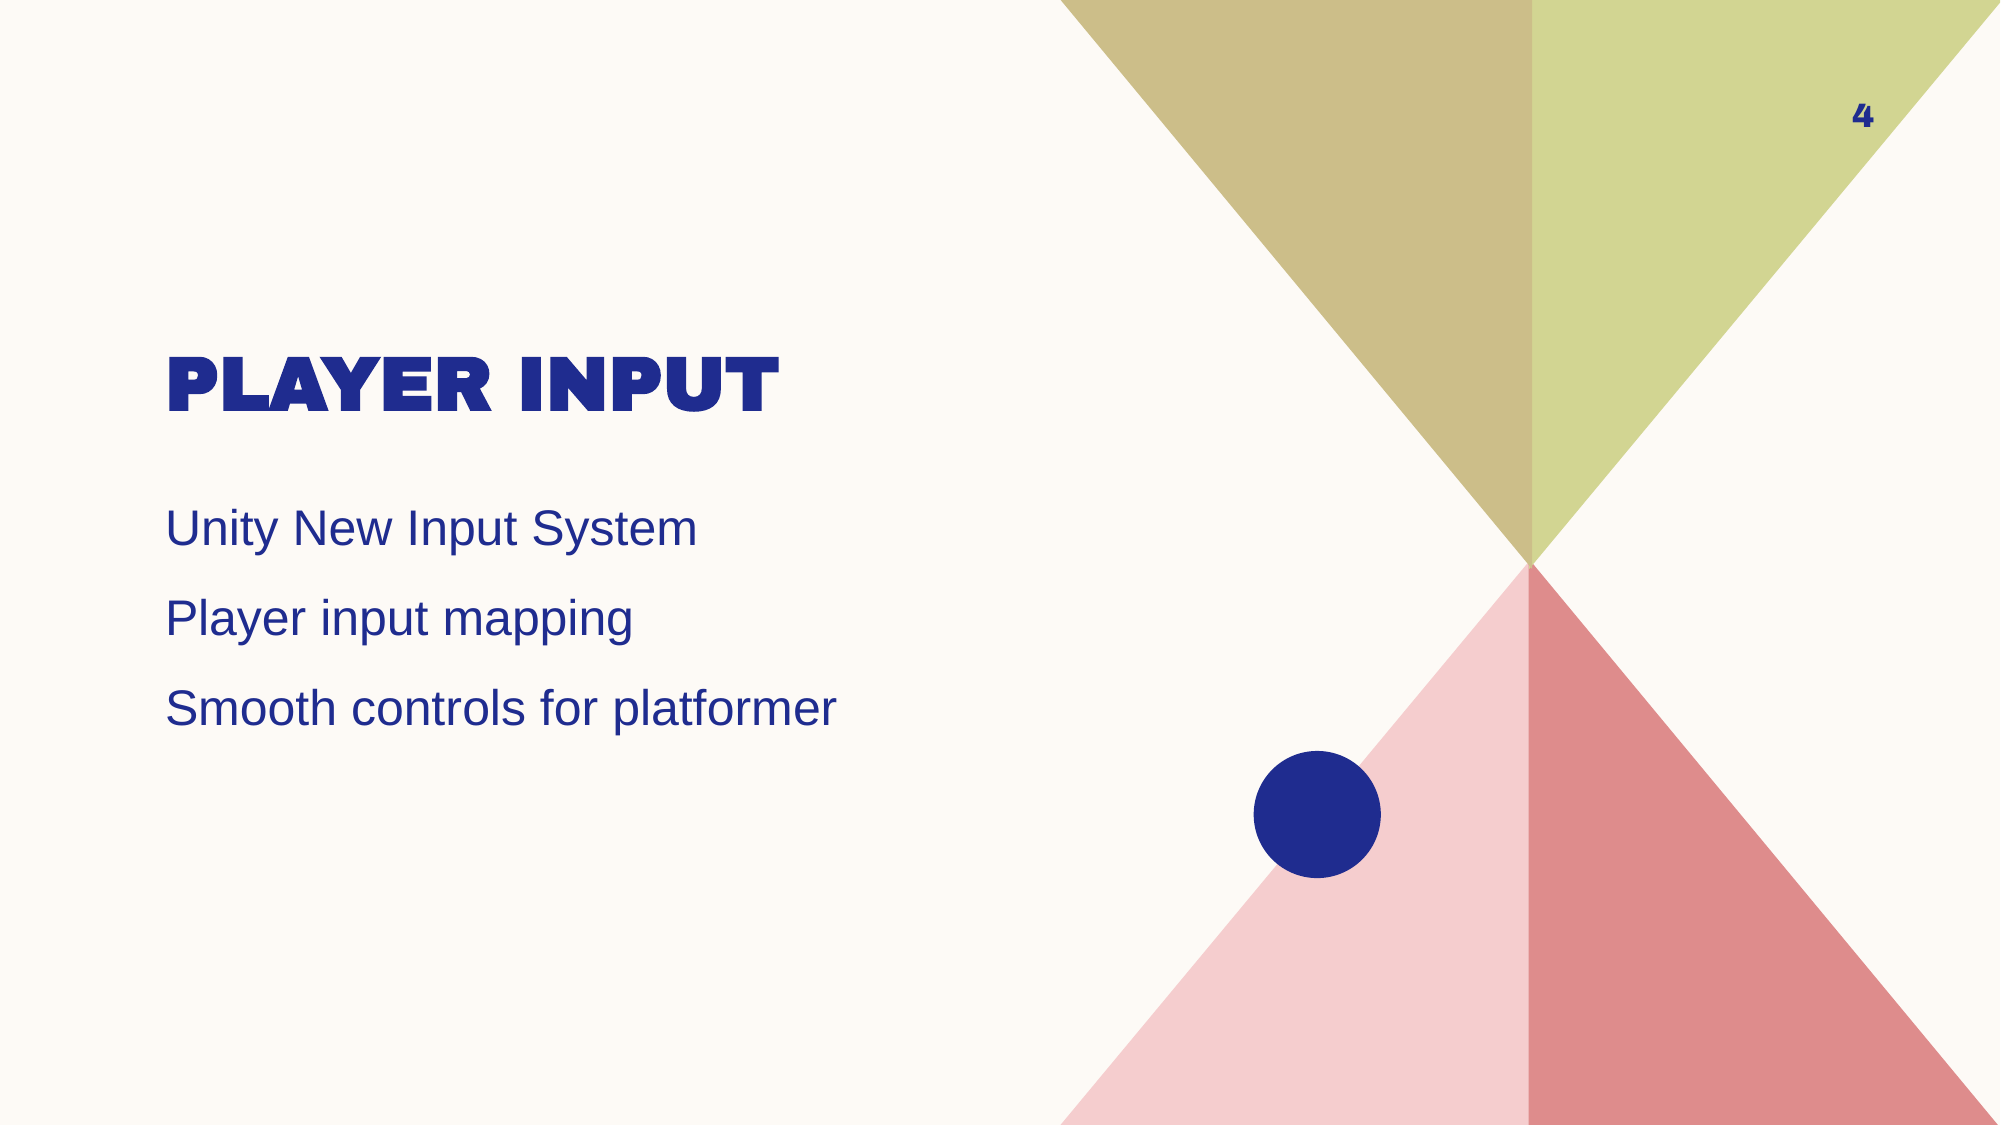

4
# Player Input
Unity New Input System
Player input mapping
Smooth controls for platformer